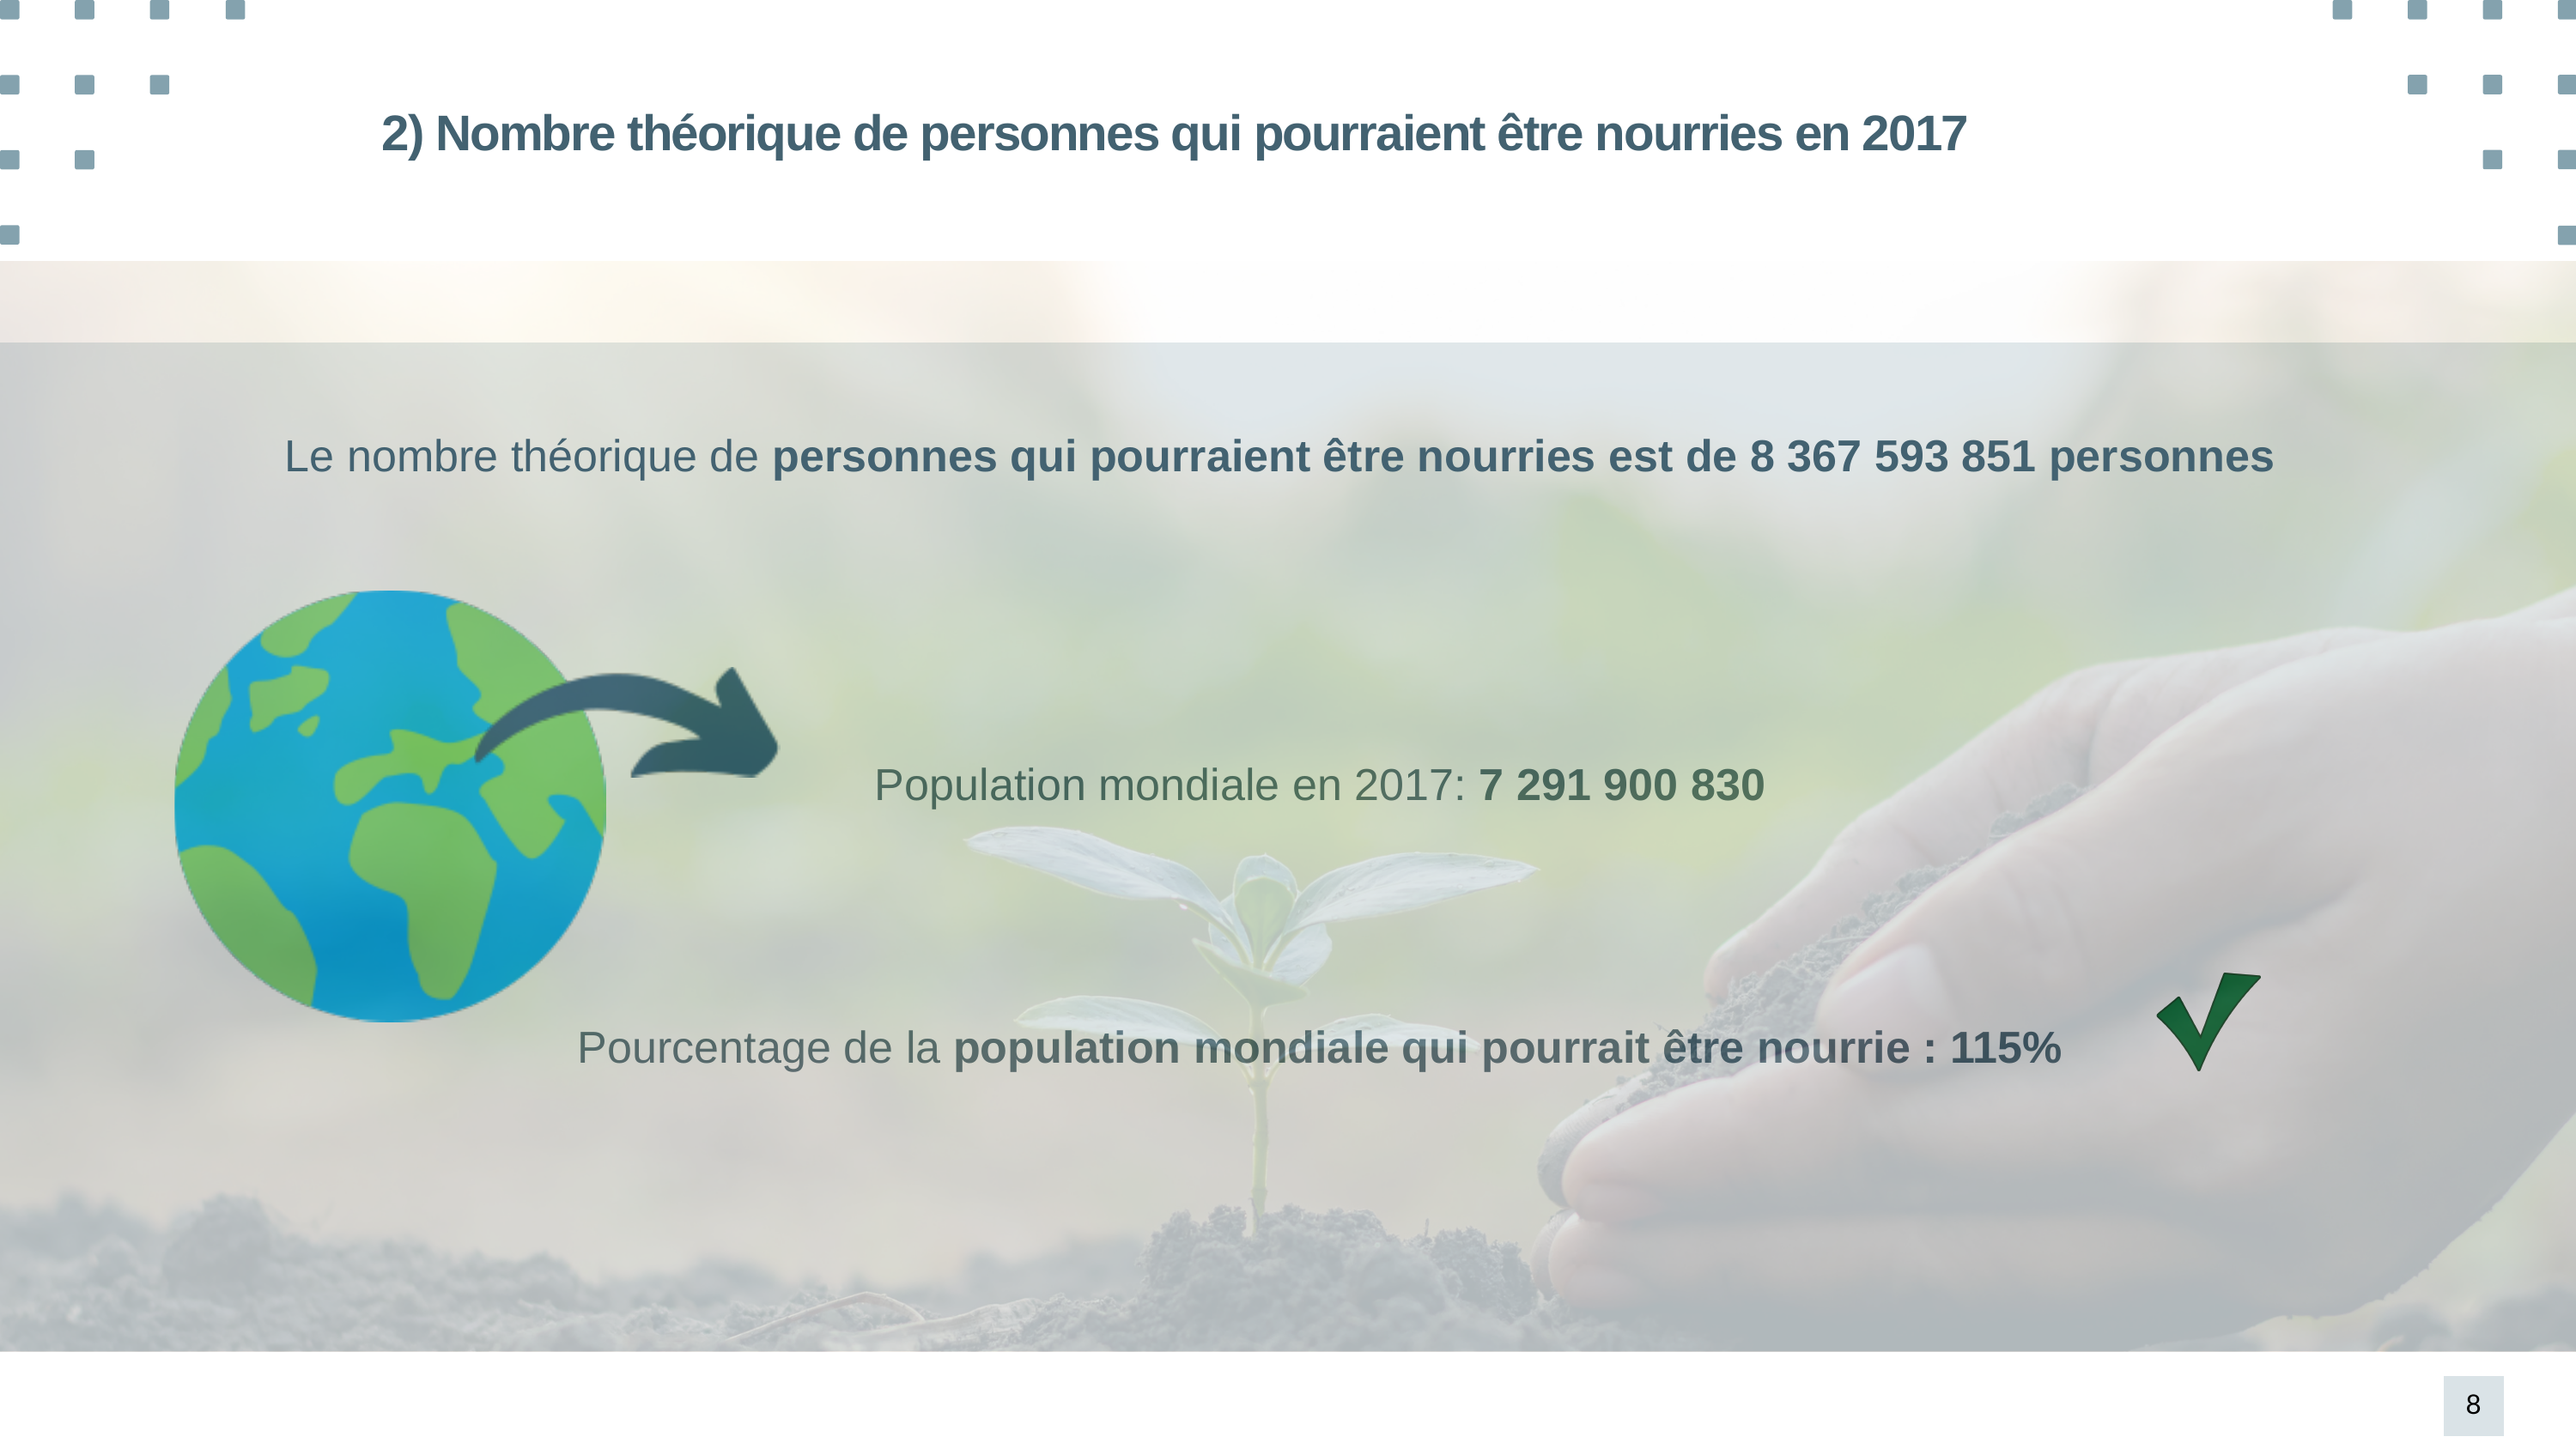

2) Nombre théorique de personnes qui pourraient être nourries en 2017

Le nombre théorique de personnes qui pourraient être nourries est de 8 367 593 851 personnes

Population mondiale en 2017: 7 291 900 830

Pourcentage de la population mondiale qui pourrait être nourrie : 115%

8